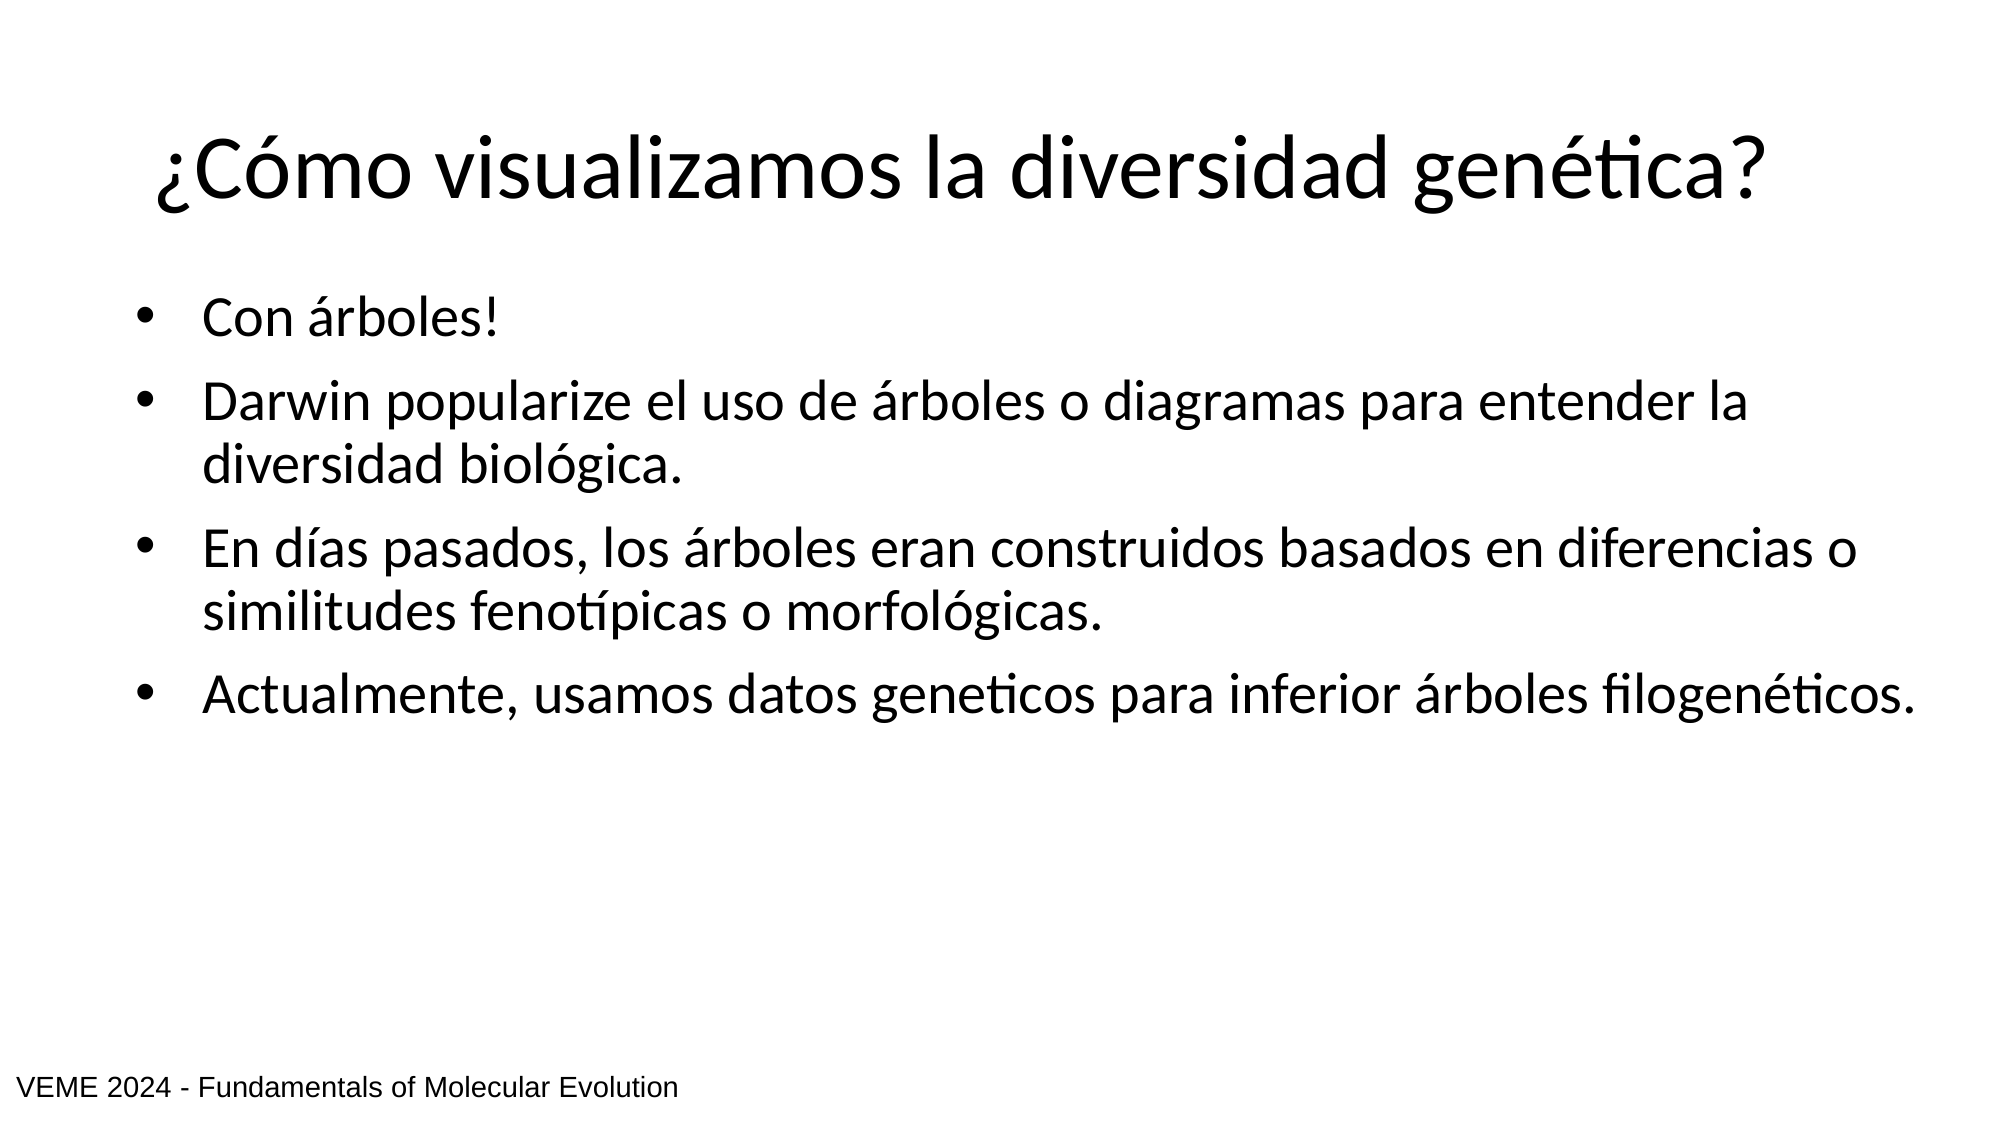

# ¿Cómo visualizamos la diversidad genética?
Con árboles!
Darwin popularize el uso de árboles o diagramas para entender la diversidad biológica.
En días pasados, los árboles eran construidos basados en diferencias o similitudes fenotípicas o morfológicas.
Actualmente, usamos datos geneticos para inferior árboles filogenéticos.
VEME 2024 - Fundamentals of Molecular Evolution